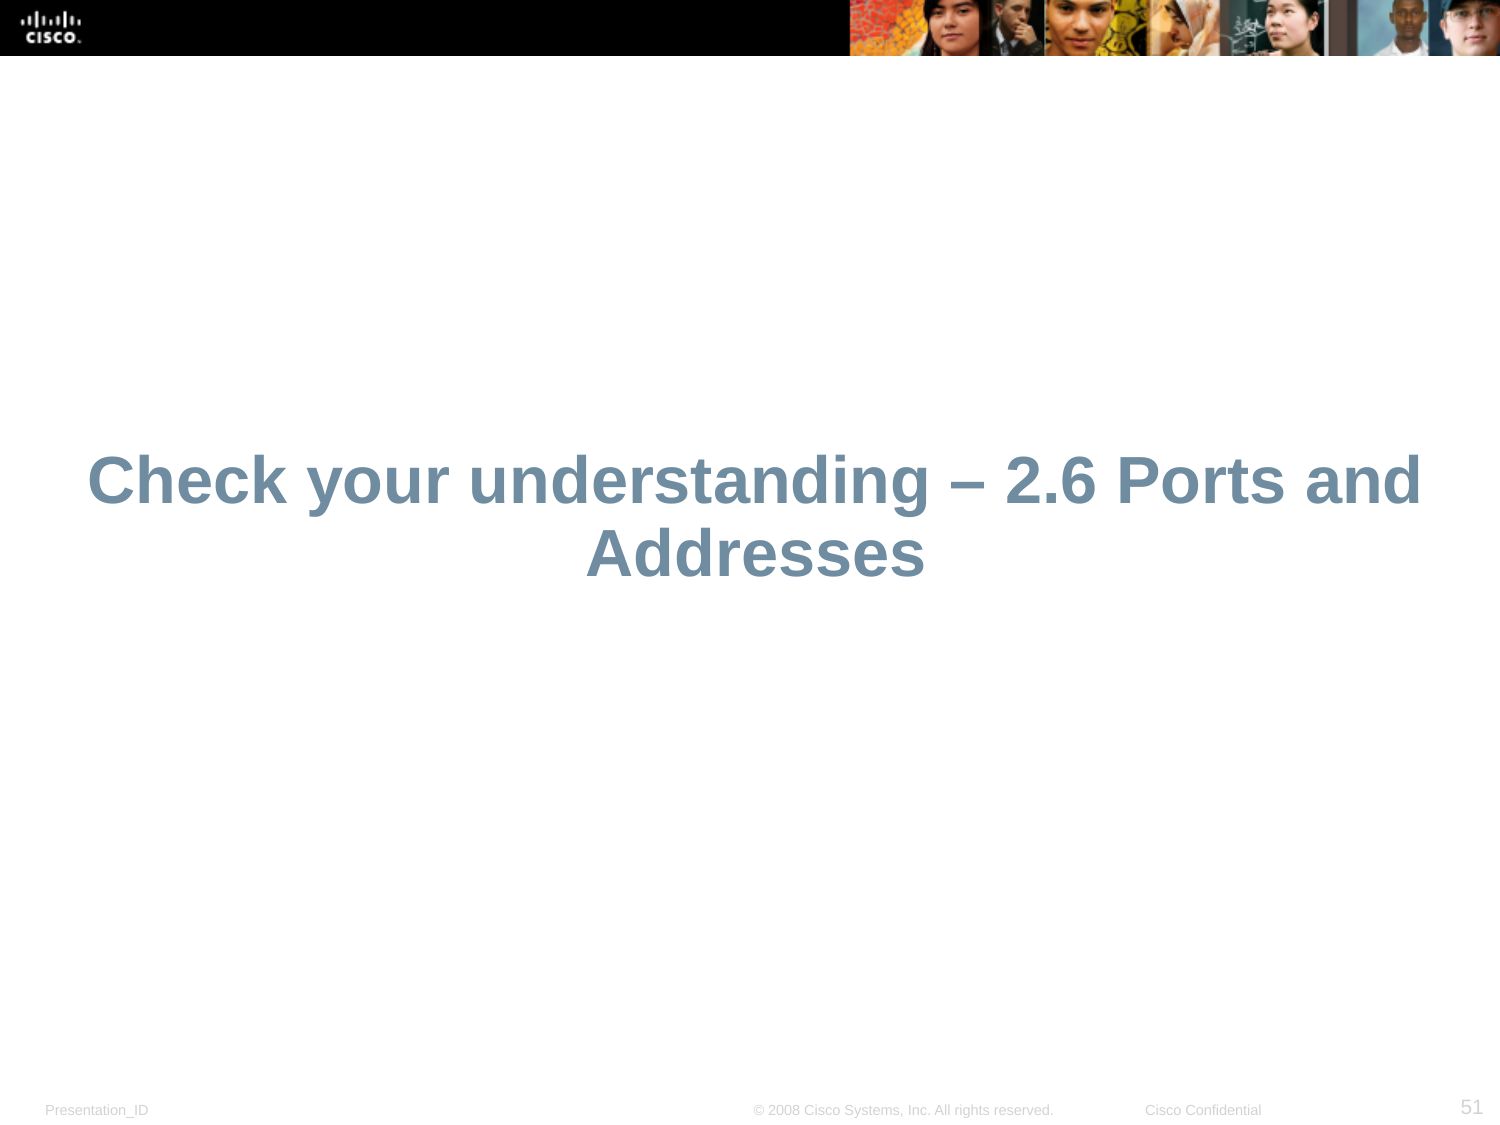

# Check your understanding – 2.6 Ports and Addresses